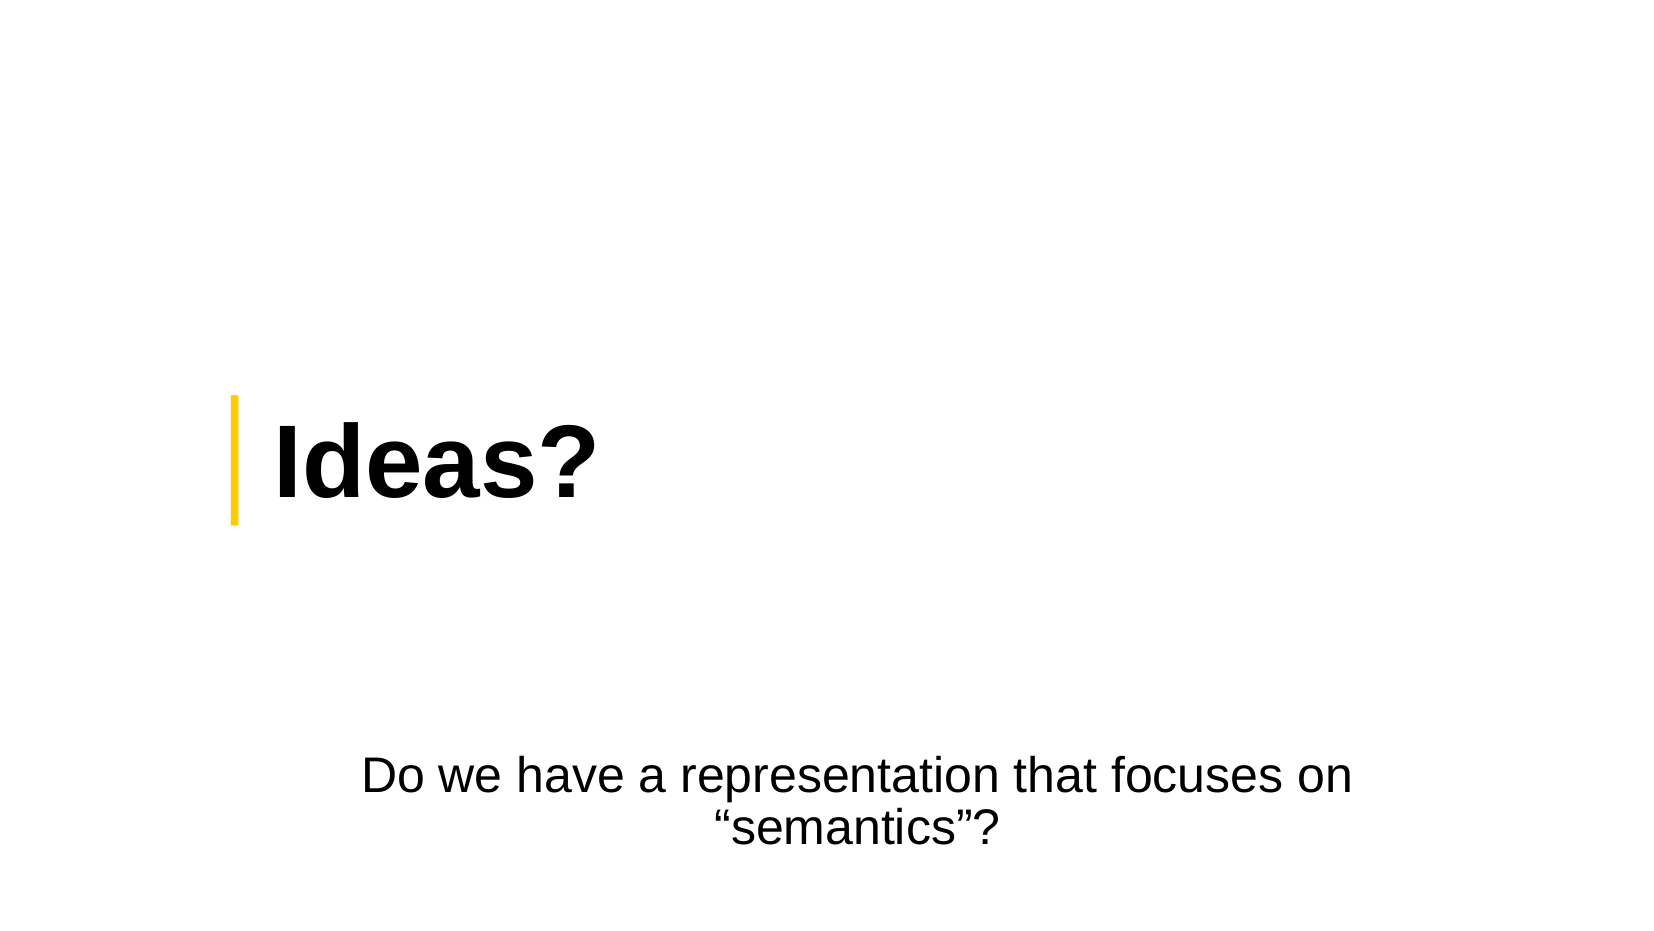

Ideas?
Do we have a representation that focuses on “semantics”?